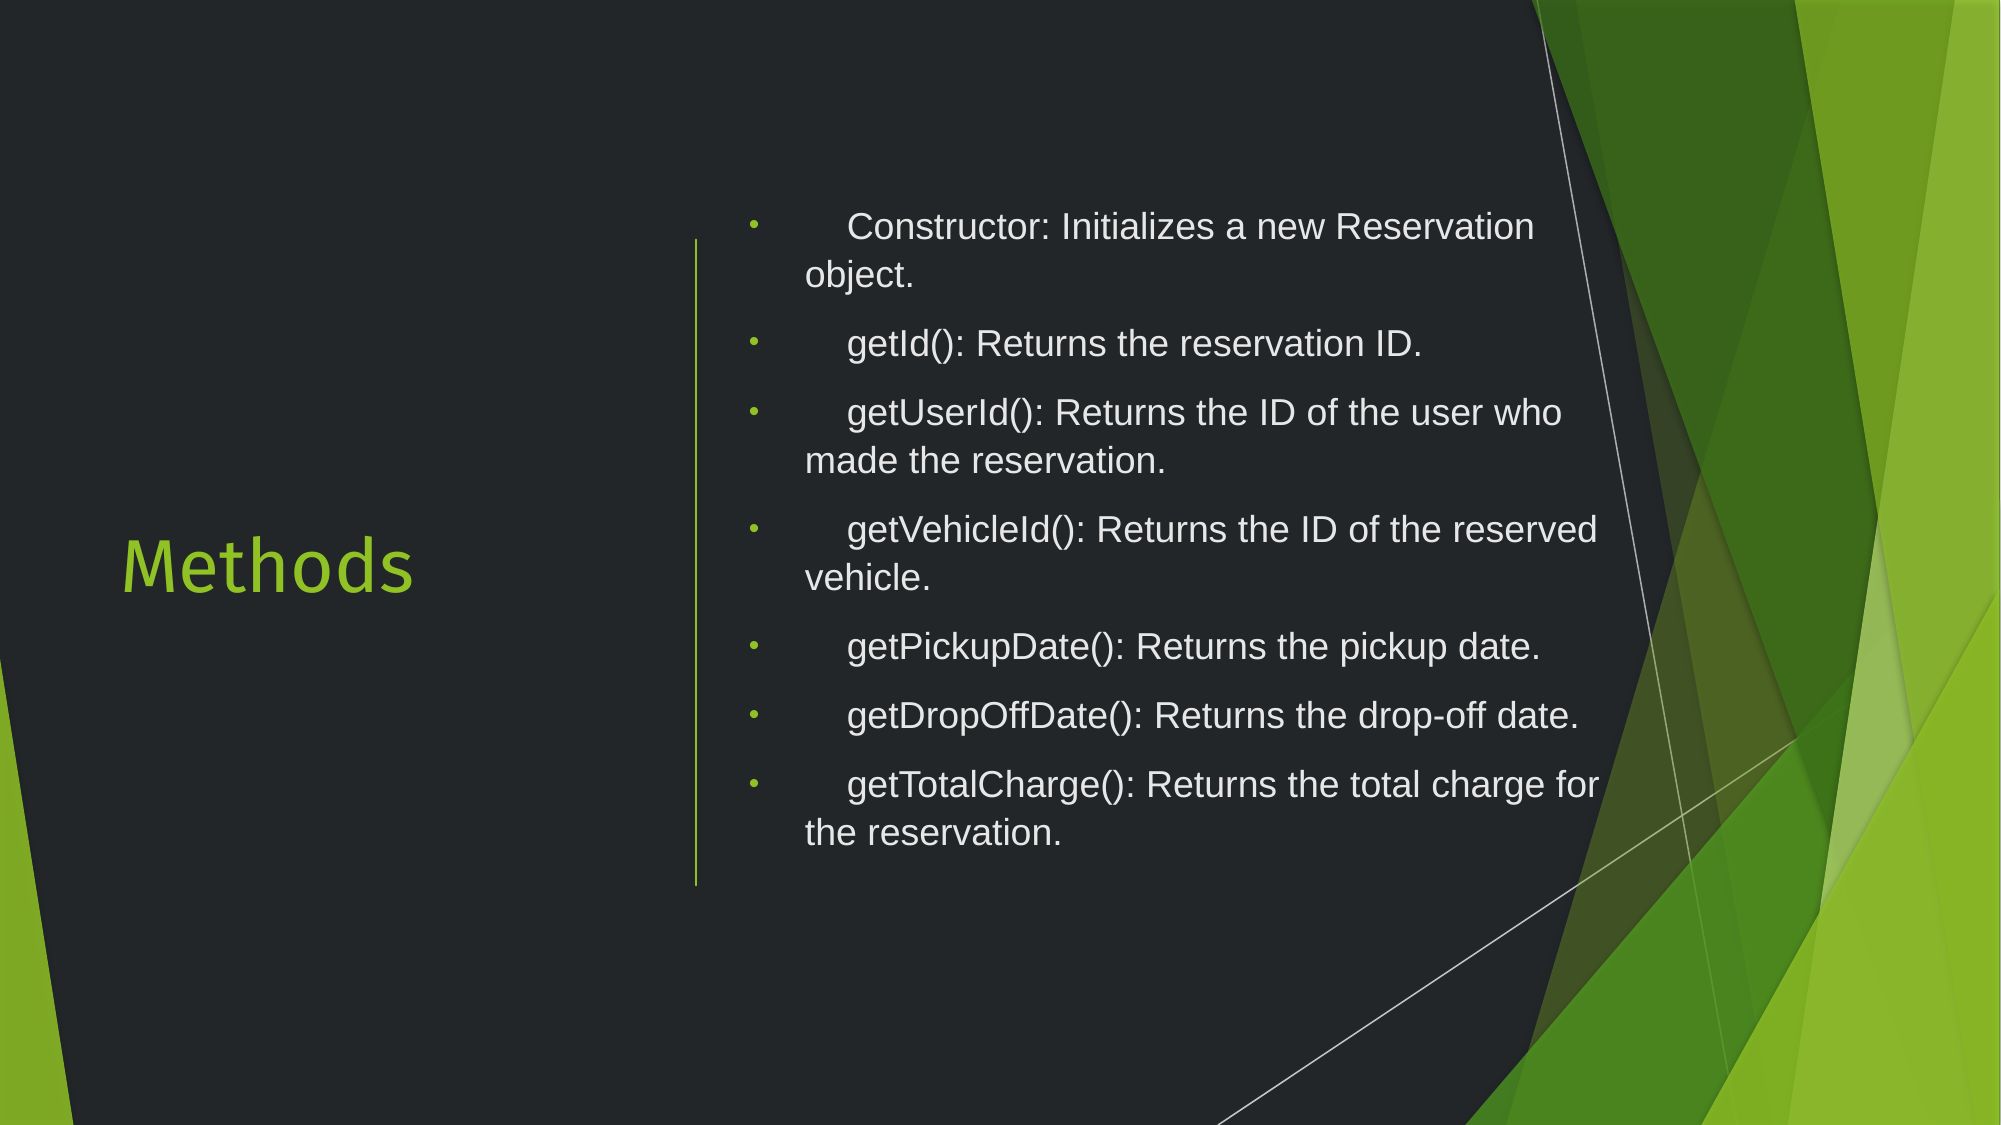

Constructor: Initializes a new Reservation object.
    getId(): Returns the reservation ID.
    getUserId(): Returns the ID of the user who made the reservation.
    getVehicleId(): Returns the ID of the reserved vehicle.
    getPickupDate(): Returns the pickup date.
    getDropOffDate(): Returns the drop-off date.
    getTotalCharge(): Returns the total charge for the reservation.
# Methods